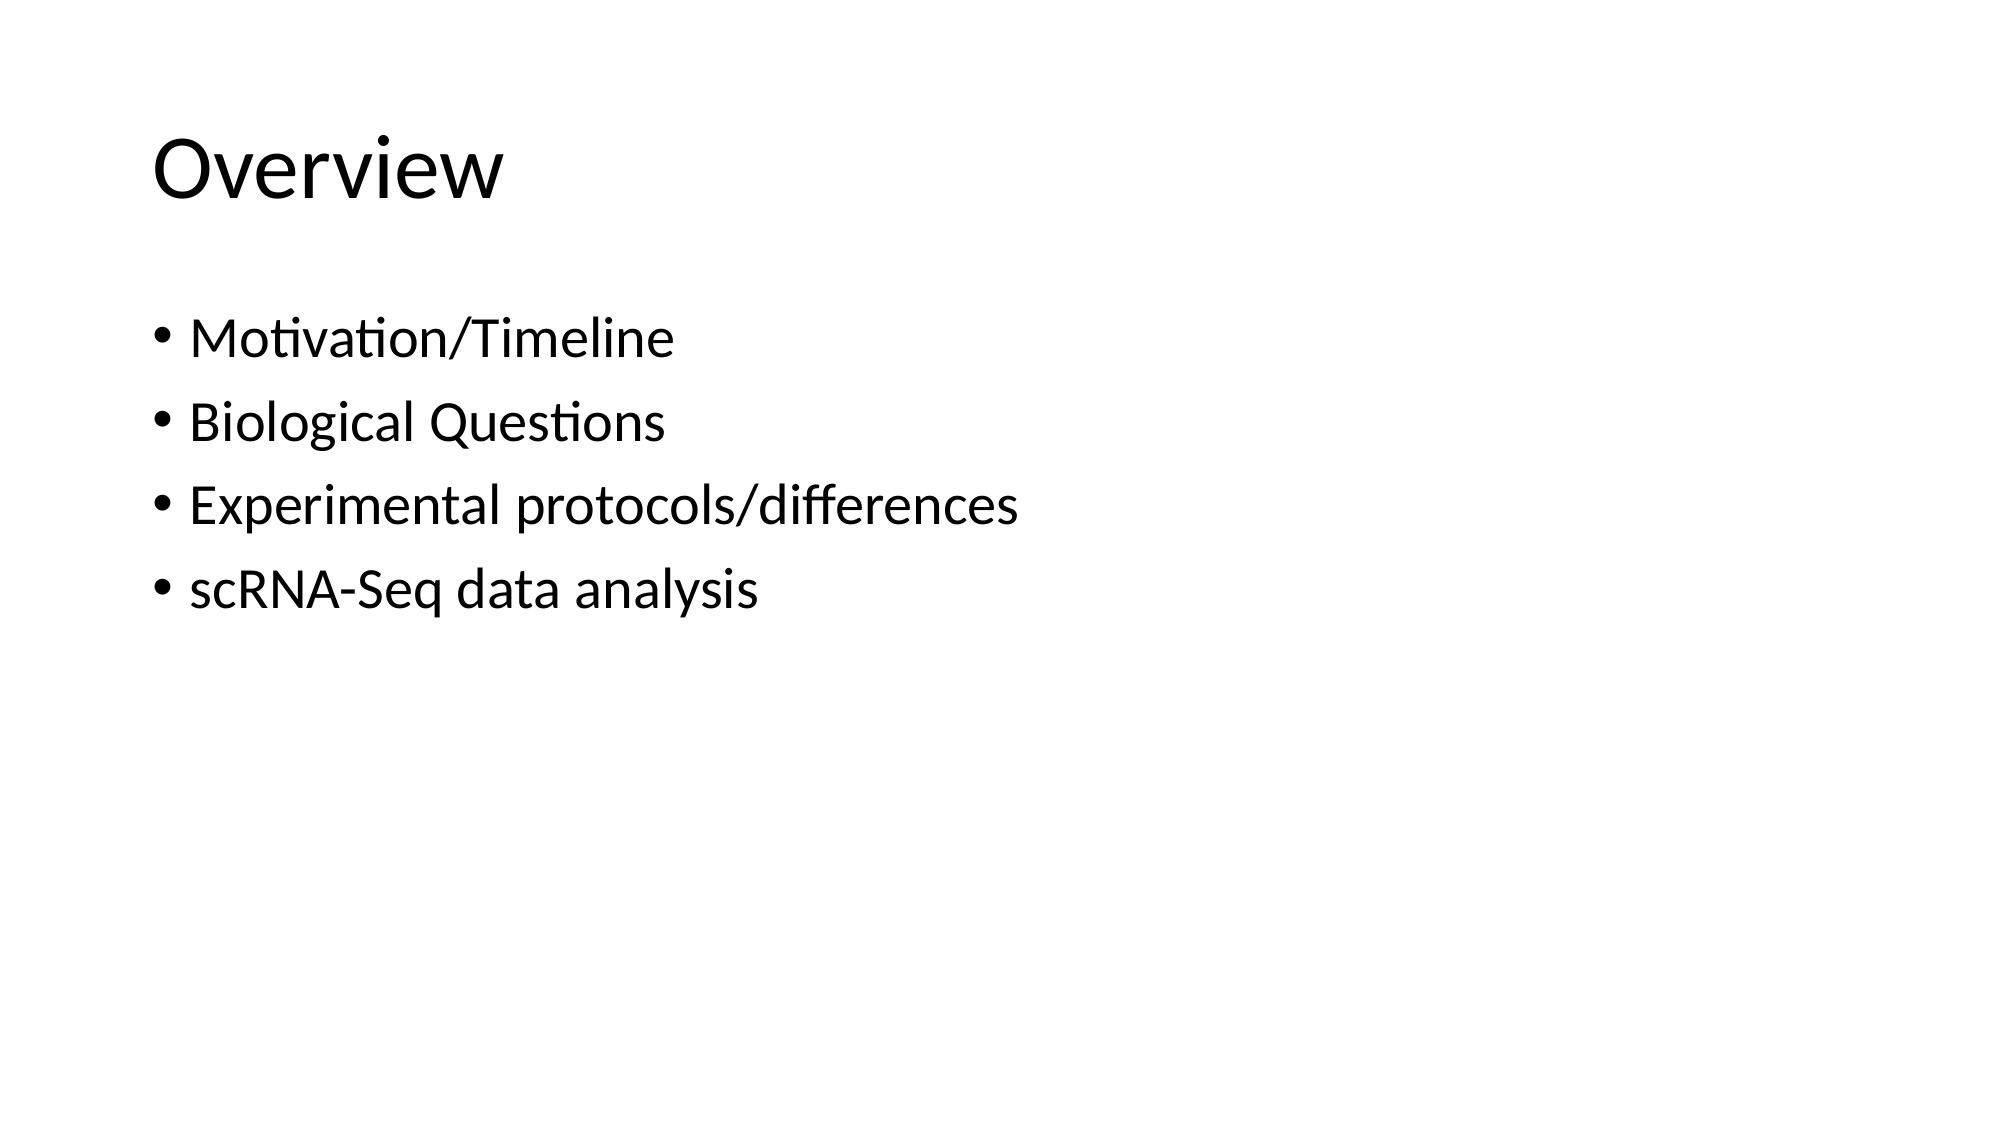

# Overview
Motivation/Timeline
Biological Questions
Experimental protocols/differences
scRNA-Seq data analysis